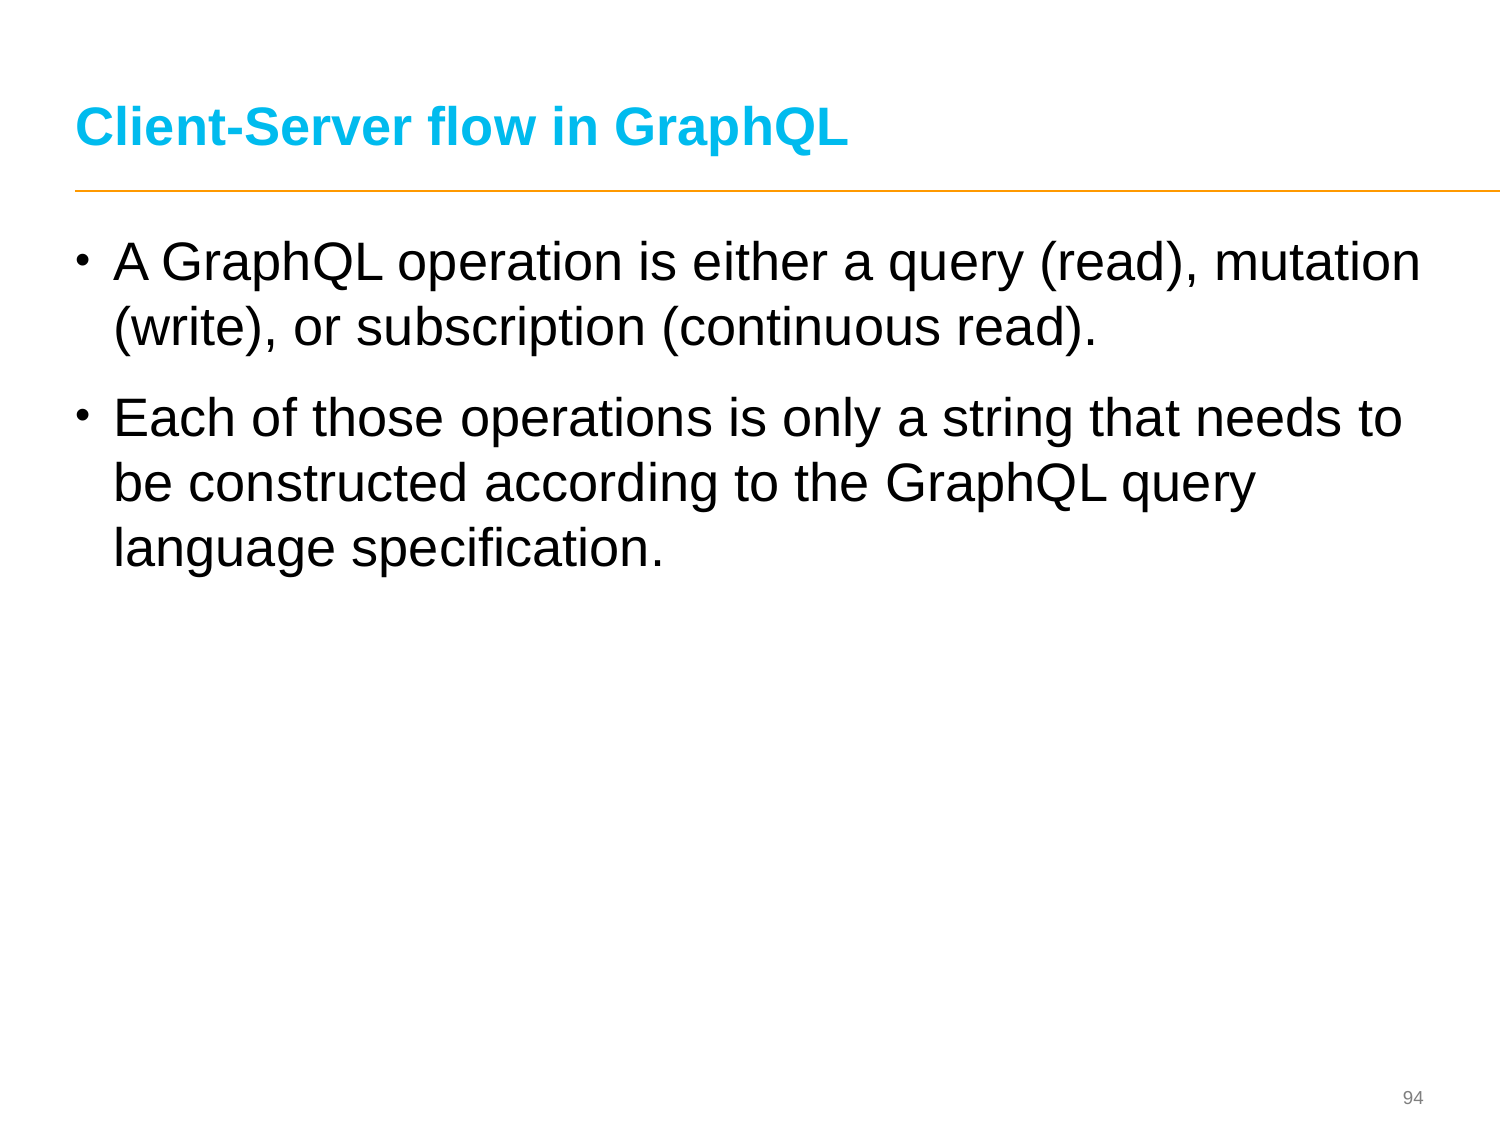

# Client-Server flow in GraphQL
A GraphQL operation is either a query (read), mutation (write), or subscription (continuous read).
Each of those operations is only a string that needs to be constructed according to the GraphQL query language specification.